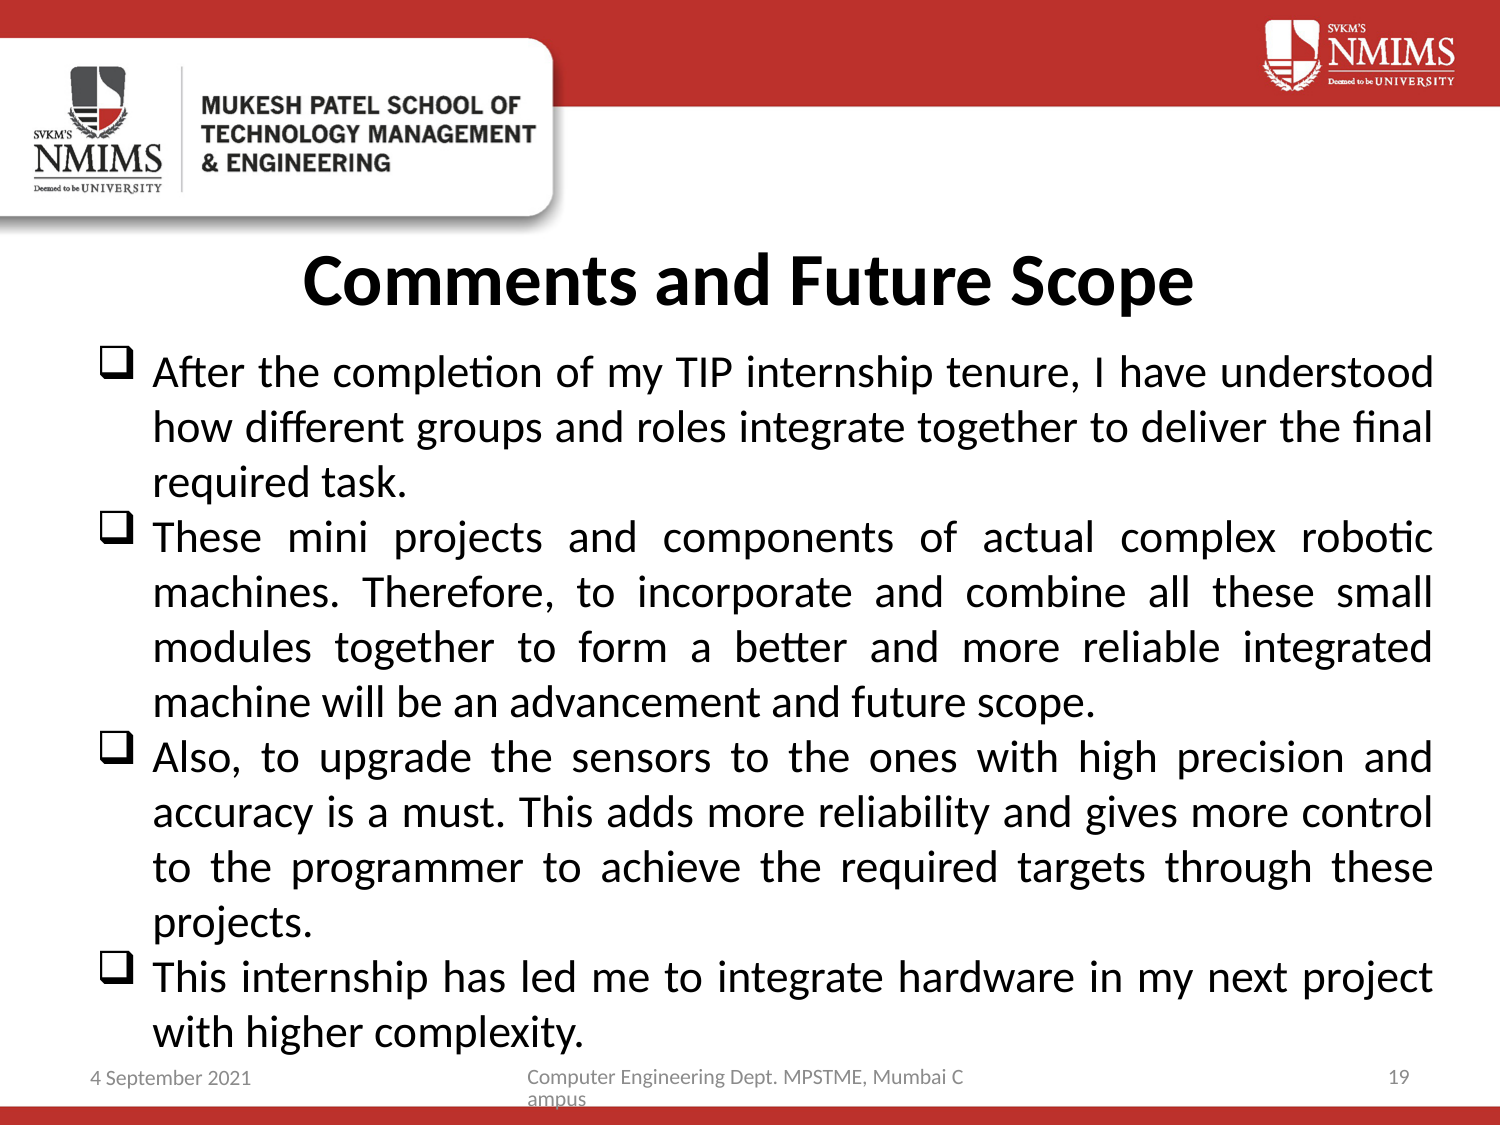

# Comments and Future Scope
After the completion of my TIP internship tenure, I have understood how different groups and roles integrate together to deliver the final required task.
These mini projects and components of actual complex robotic machines. Therefore, to incorporate and combine all these small modules together to form a better and more reliable integrated machine will be an advancement and future scope.
Also, to upgrade the sensors to the ones with high precision and accuracy is a must. This adds more reliability and gives more control to the programmer to achieve the required targets through these projects.
This internship has led me to integrate hardware in my next project with higher complexity.
Computer Engineering Dept. MPSTME, Mumbai Campus
19
4 September 2021